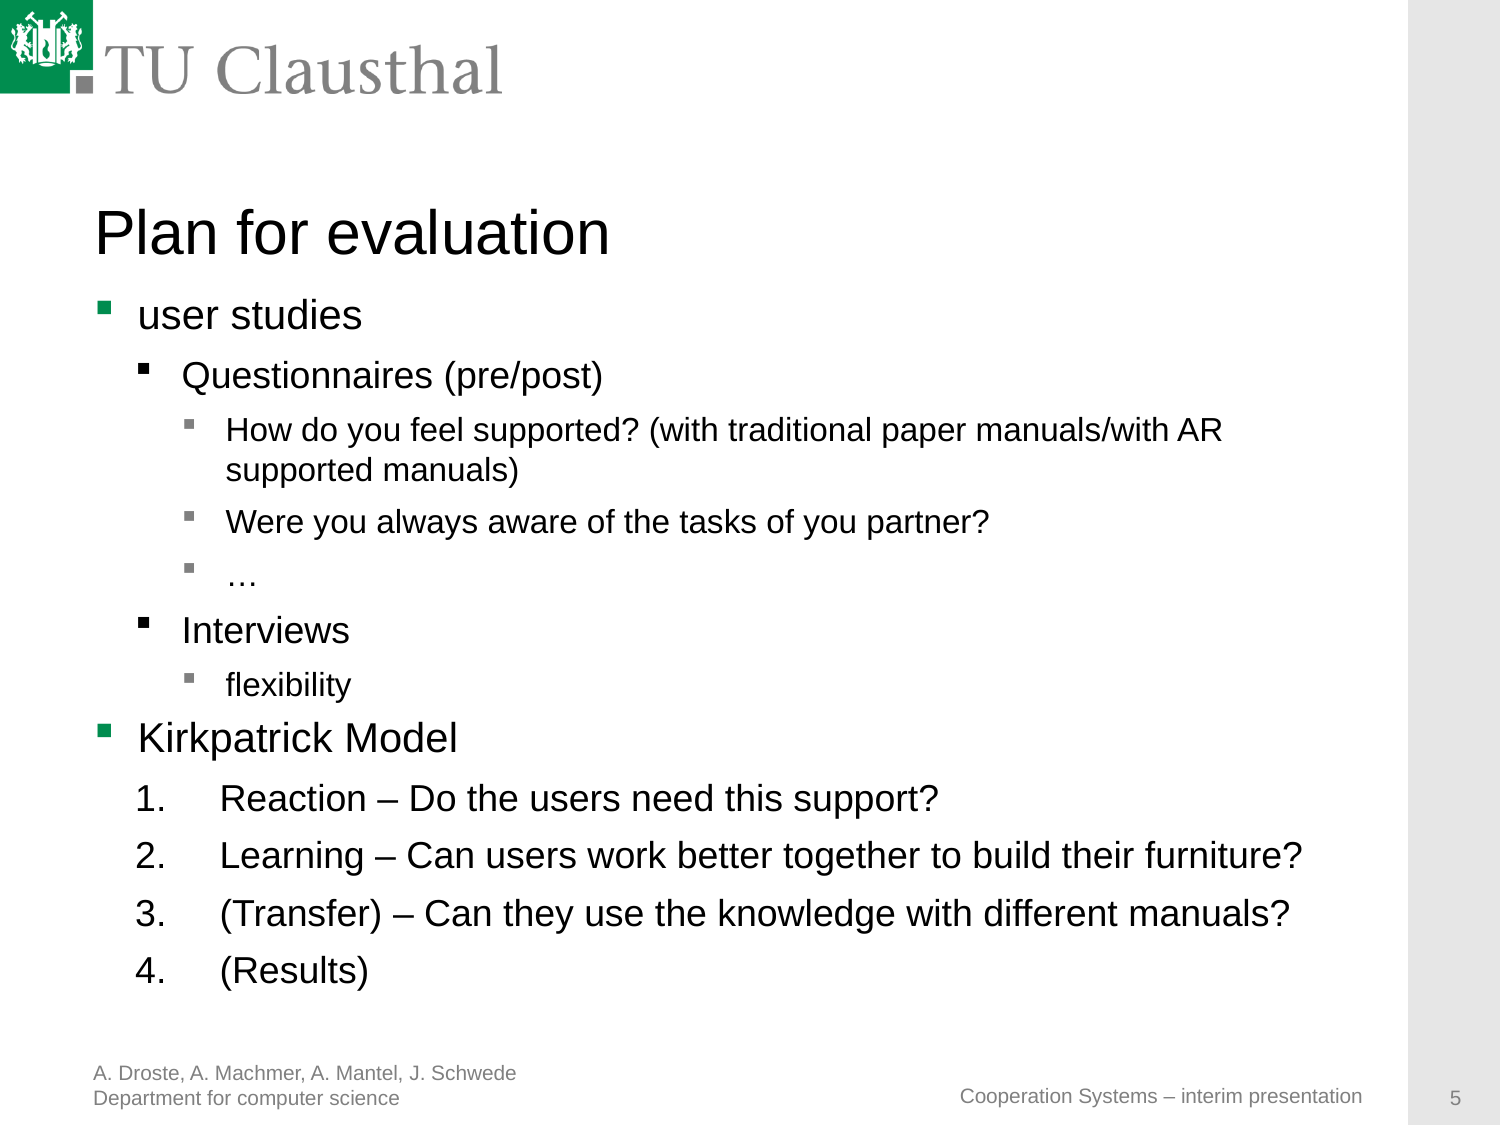

# Plan for evaluation
user studies
Questionnaires (pre/post)
How do you feel supported? (with traditional paper manuals/with AR supported manuals)
Were you always aware of the tasks of you partner?
…
Interviews
flexibility
Kirkpatrick Model
Reaction – Do the users need this support?
Learning – Can users work better together to build their furniture?
(Transfer) – Can they use the knowledge with different manuals?
(Results)